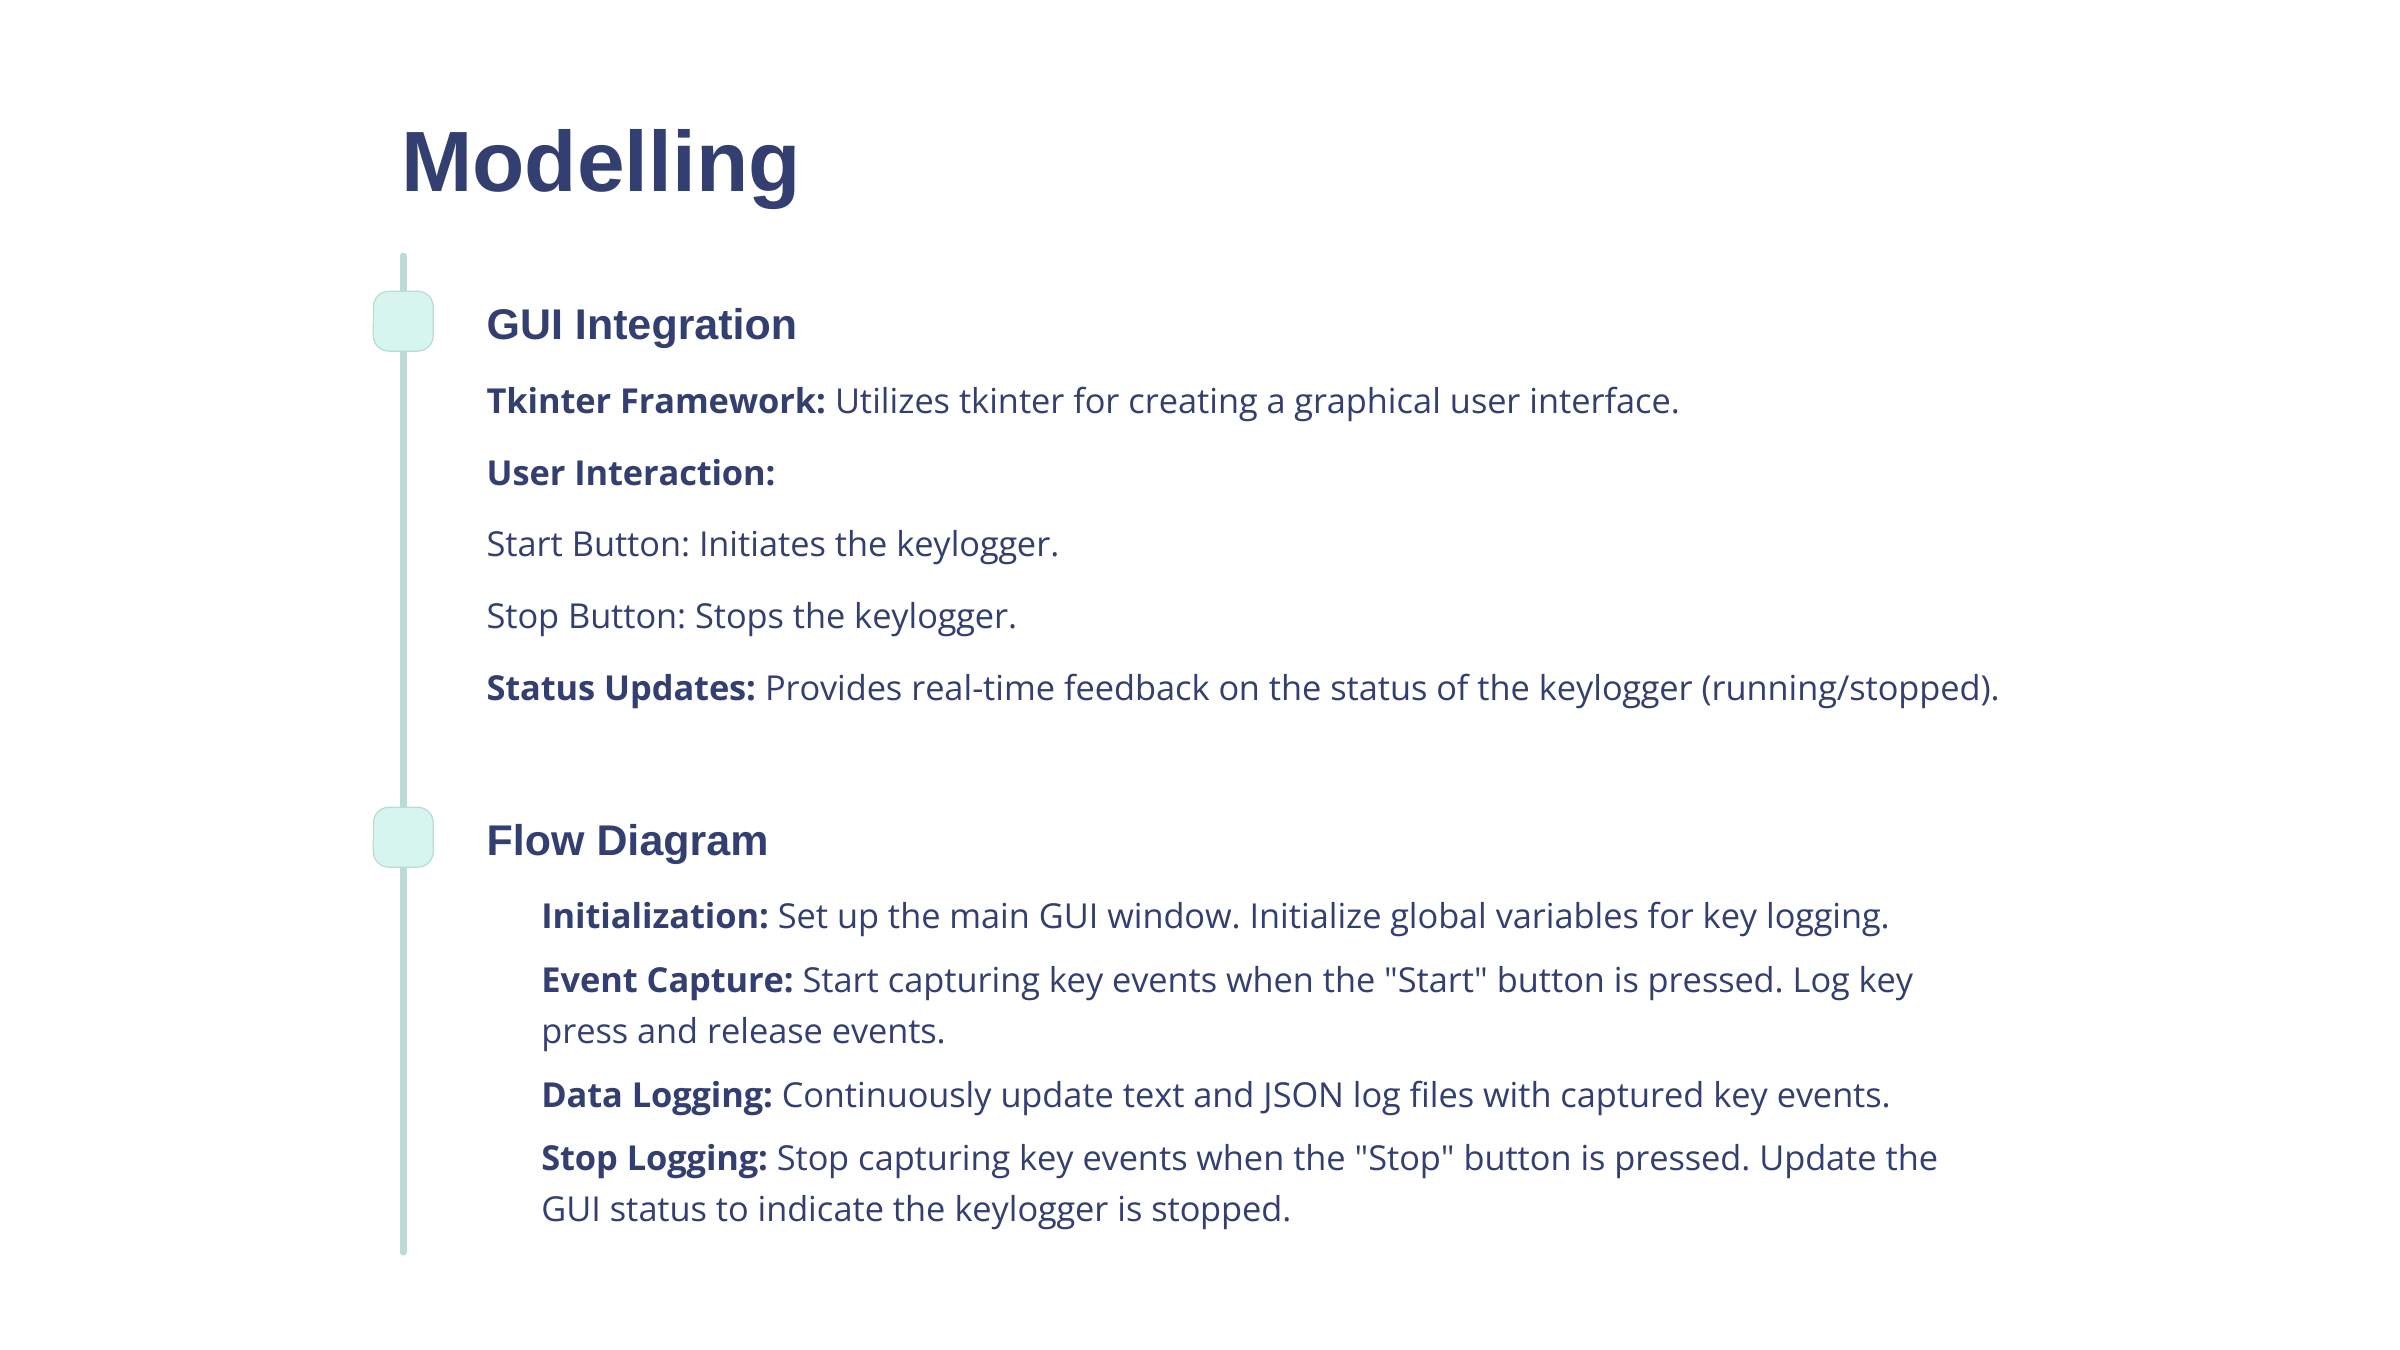

Modelling

GUI Integration

Tkinter Framework: Utilizes tkinter for creating a graphical user interface.
User Interaction:
Start Button: Initiates the keylogger.
Stop Button: Stops the keylogger.
Status Updates: Provides real-time feedback on the status of the keylogger (running/stopped).
Flow Diagram

Initialization: Set up the main GUI window. Initialize global variables for key logging.
Event Capture: Start capturing key events when the "Start" button is pressed. Log key press and release events.
Data Logging: Continuously update text and JSON log files with captured key events.
Stop Logging: Stop capturing key events when the "Stop" button is pressed. Update the GUI status to indicate the keylogger is stopped.